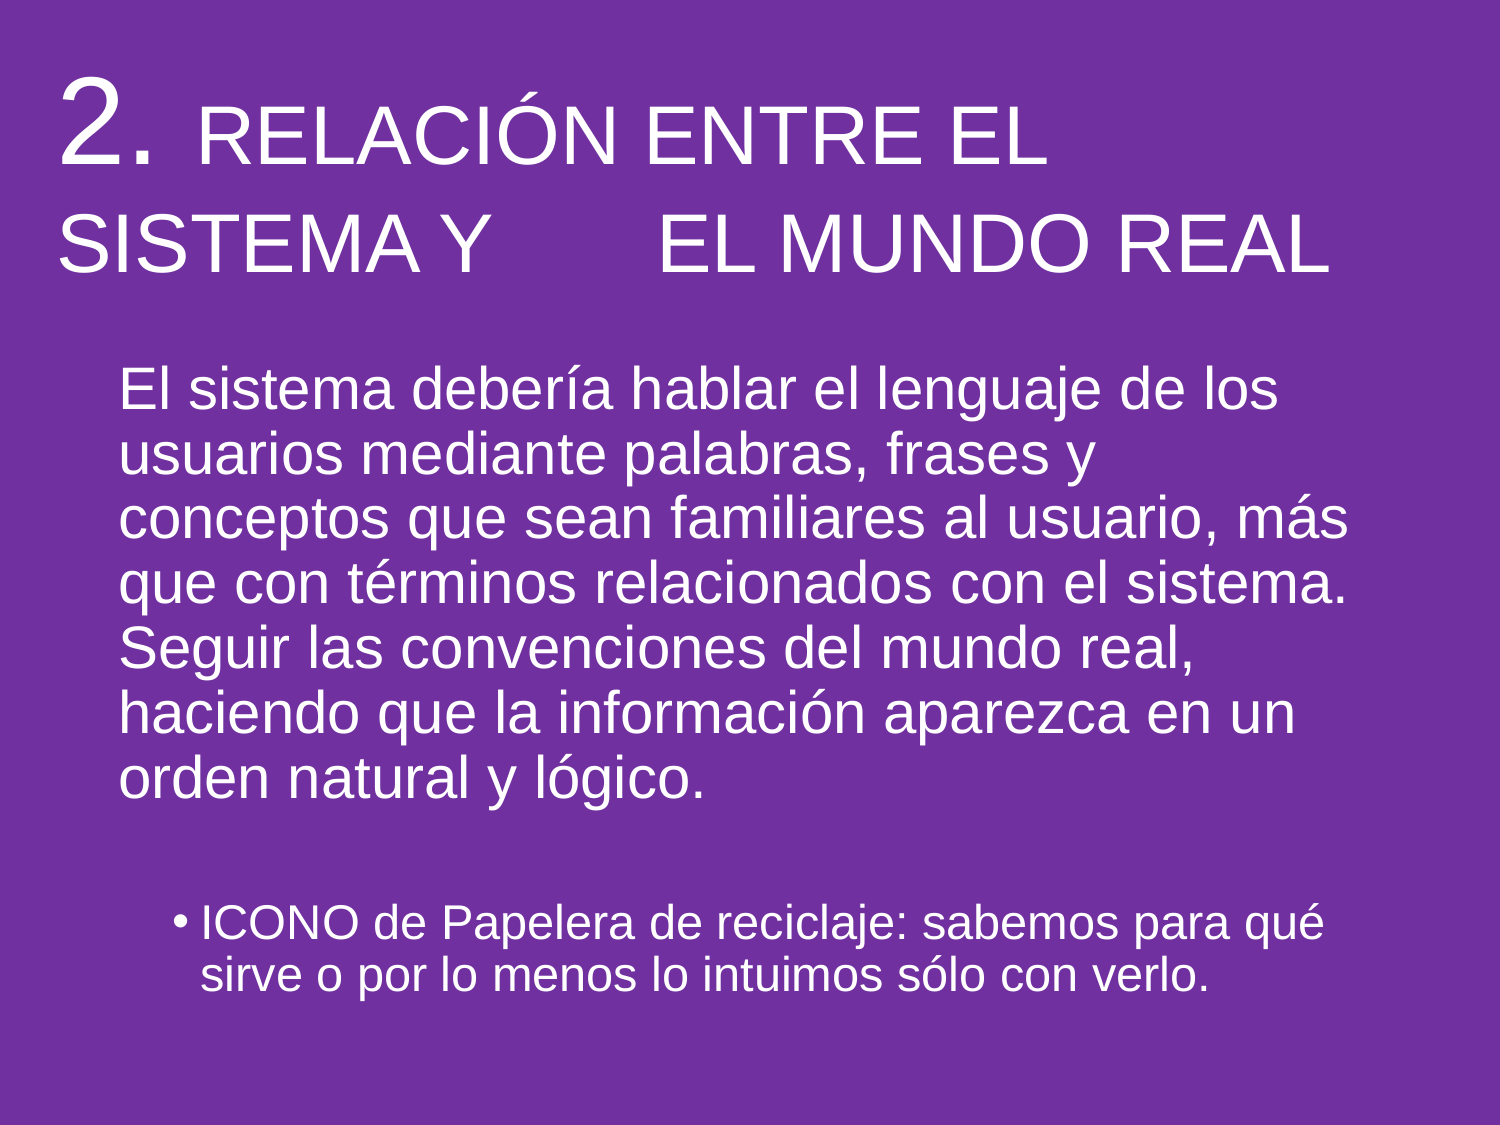

2. RELACIÓN ENTRE EL 	SISTEMA Y 	EL MUNDO REAL
El sistema debería hablar el lenguaje de los usuarios mediante palabras, frases y conceptos que sean familiares al usuario, más que con términos relacionados con el sistema. Seguir las convenciones del mundo real, haciendo que la información aparezca en un orden natural y lógico.

ICONO de Papelera de reciclaje: sabemos para qué sirve o por lo menos lo intuimos sólo con verlo.